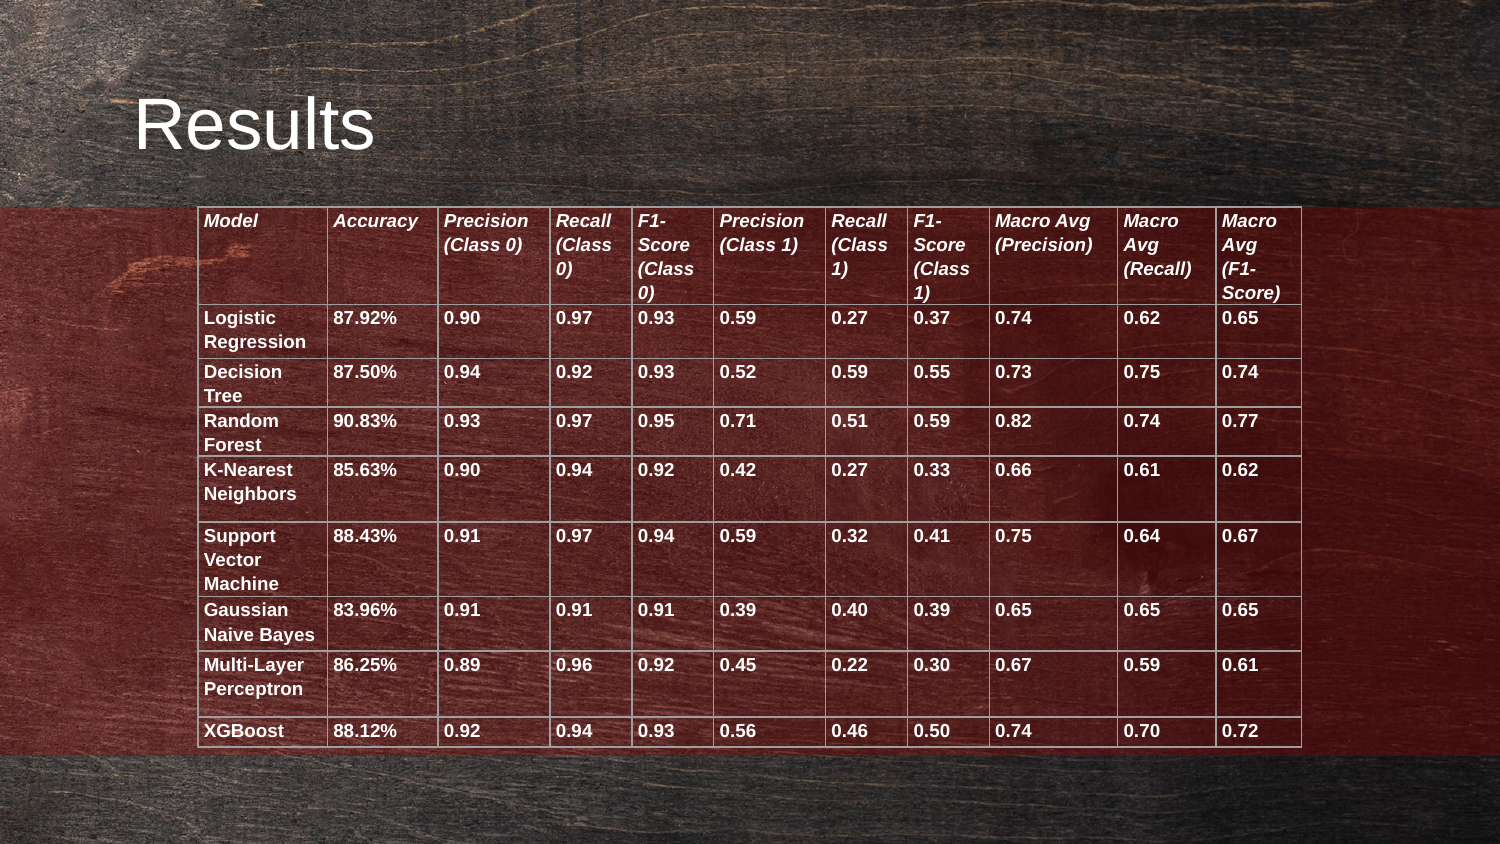

Results
| Model | Accuracy | Precision (Class 0) | Recall (Class 0) | F1-Score (Class 0) | Precision (Class 1) | Recall (Class 1) | F1-Score (Class 1) | Macro Avg (Precision) | Macro Avg (Recall) | Macro Avg (F1-Score) |
| --- | --- | --- | --- | --- | --- | --- | --- | --- | --- | --- |
| Logistic Regression | 87.92% | 0.90 | 0.97 | 0.93 | 0.59 | 0.27 | 0.37 | 0.74 | 0.62 | 0.65 |
| Decision Tree | 87.50% | 0.94 | 0.92 | 0.93 | 0.52 | 0.59 | 0.55 | 0.73 | 0.75 | 0.74 |
| Random Forest | 90.83% | 0.93 | 0.97 | 0.95 | 0.71 | 0.51 | 0.59 | 0.82 | 0.74 | 0.77 |
| K-Nearest Neighbors | 85.63% | 0.90 | 0.94 | 0.92 | 0.42 | 0.27 | 0.33 | 0.66 | 0.61 | 0.62 |
| Support Vector Machine | 88.43% | 0.91 | 0.97 | 0.94 | 0.59 | 0.32 | 0.41 | 0.75 | 0.64 | 0.67 |
| Gaussian Naive Bayes | 83.96% | 0.91 | 0.91 | 0.91 | 0.39 | 0.40 | 0.39 | 0.65 | 0.65 | 0.65 |
| Multi-Layer Perceptron | 86.25% | 0.89 | 0.96 | 0.92 | 0.45 | 0.22 | 0.30 | 0.67 | 0.59 | 0.61 |
| XGBoost | 88.12% | 0.92 | 0.94 | 0.93 | 0.56 | 0.46 | 0.50 | 0.74 | 0.70 | 0.72 |